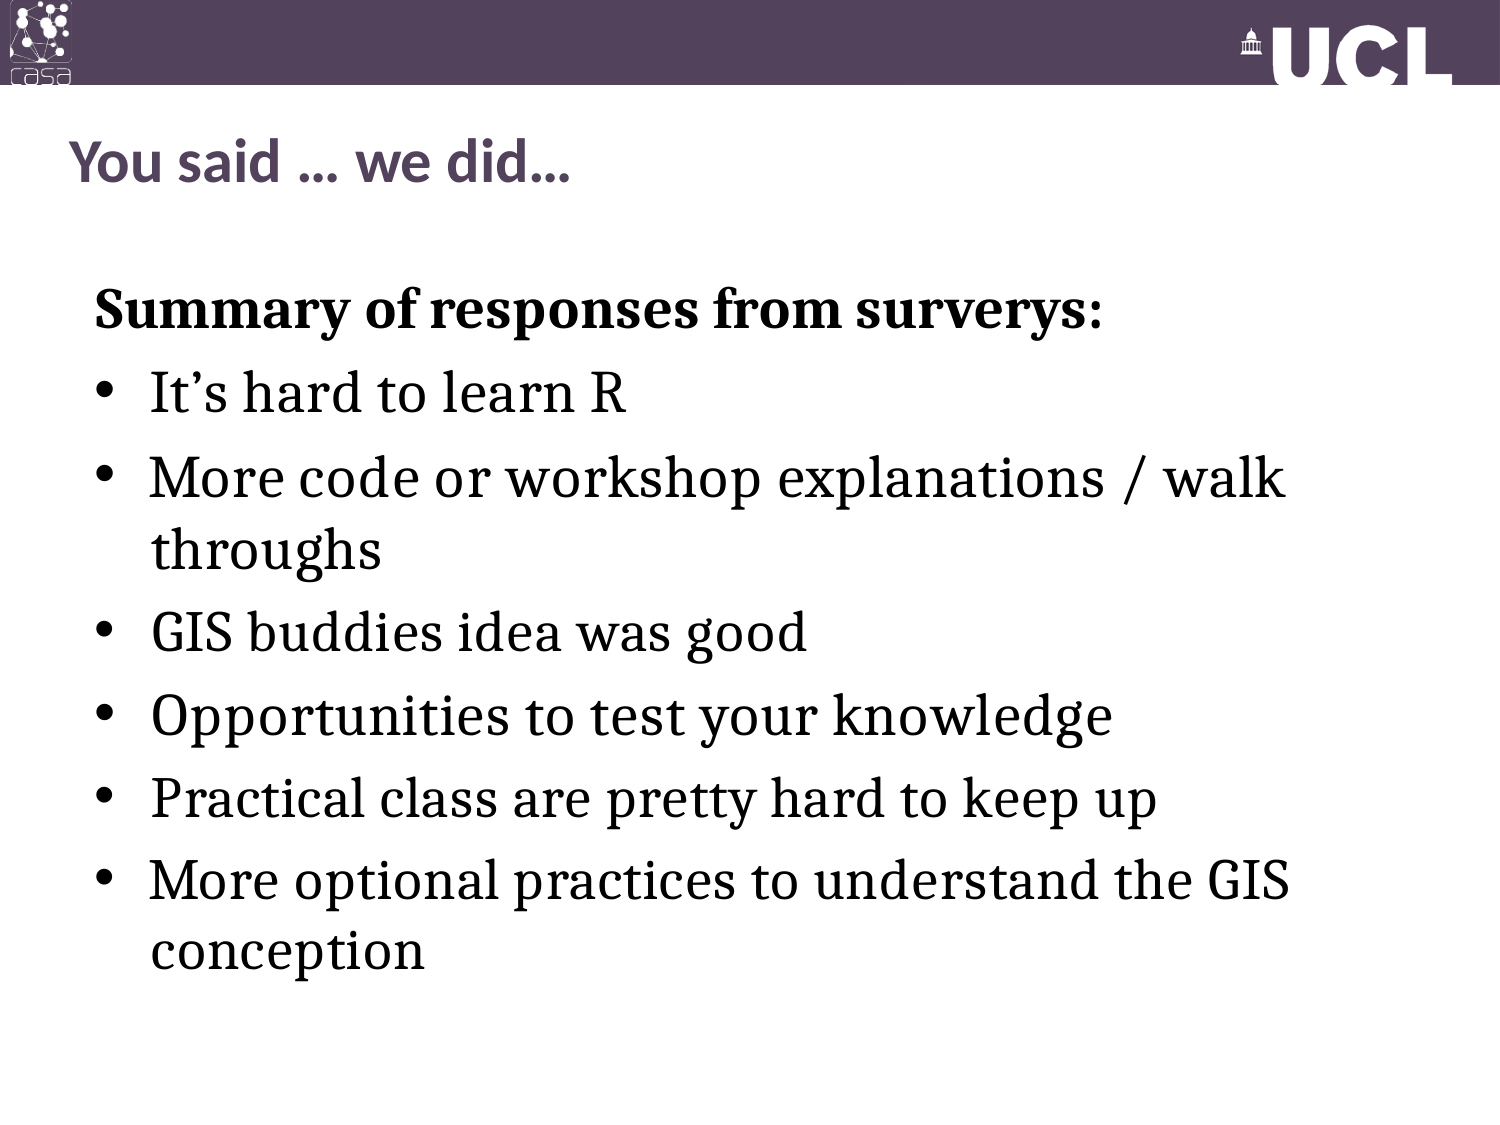

# You said … we did…

Summary of responses from surverys:
It’s hard to learn R
More code or workshop explanations / walk throughs
GIS buddies idea was good
Opportunities to test your knowledge
Practical class are pretty hard to keep up
More optional practices to understand the GIS conception